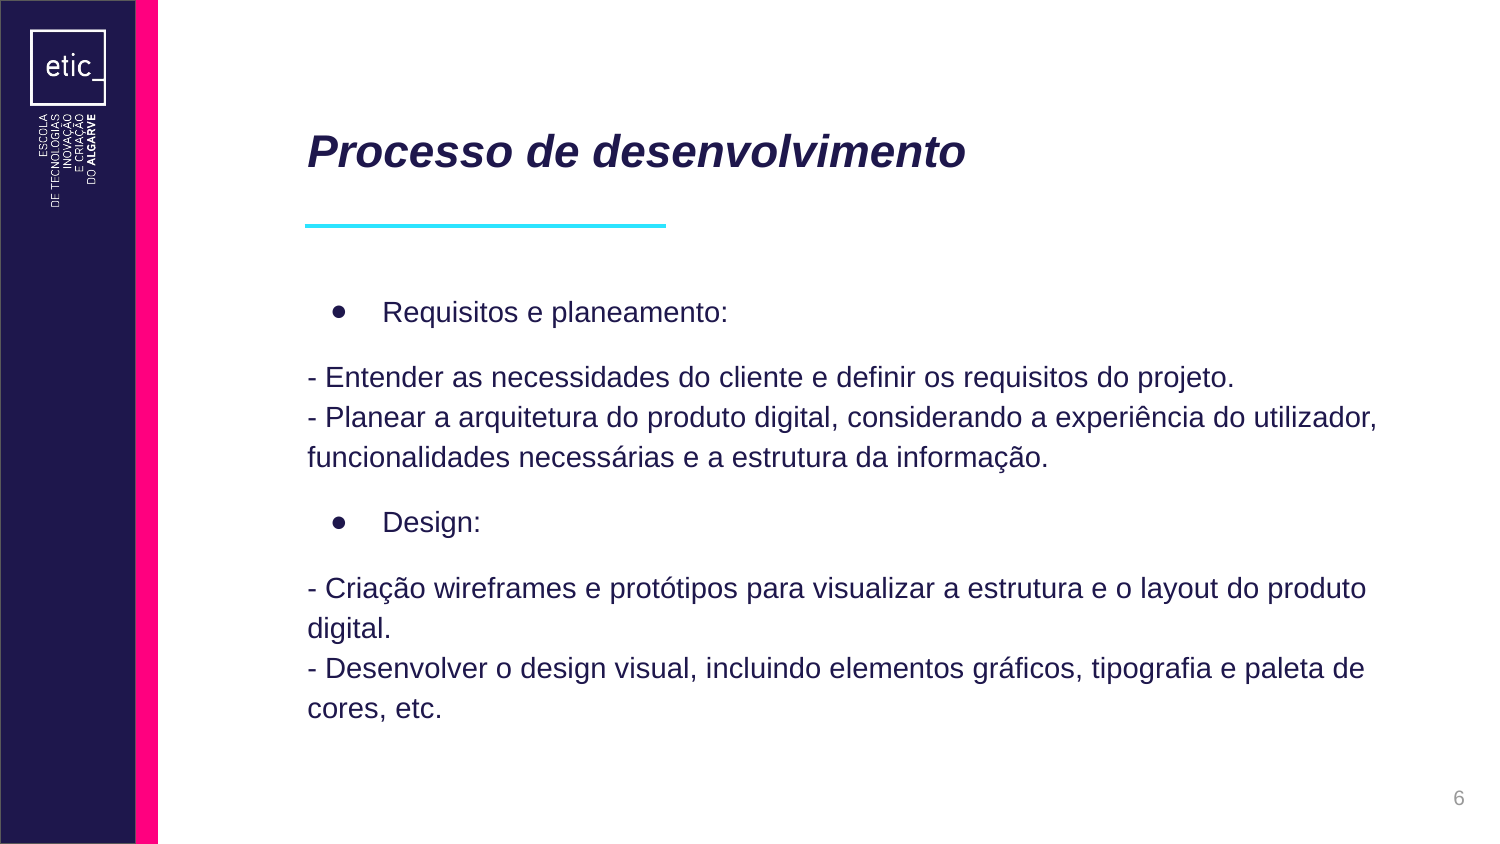

# Processo de desenvolvimento
Requisitos e planeamento:
- Entender as necessidades do cliente e definir os requisitos do projeto.
- Planear a arquitetura do produto digital, considerando a experiência do utilizador, funcionalidades necessárias e a estrutura da informação.
Design:
- Criação wireframes e protótipos para visualizar a estrutura e o layout do produto digital.
- Desenvolver o design visual, incluindo elementos gráficos, tipografia e paleta de cores, etc.
6